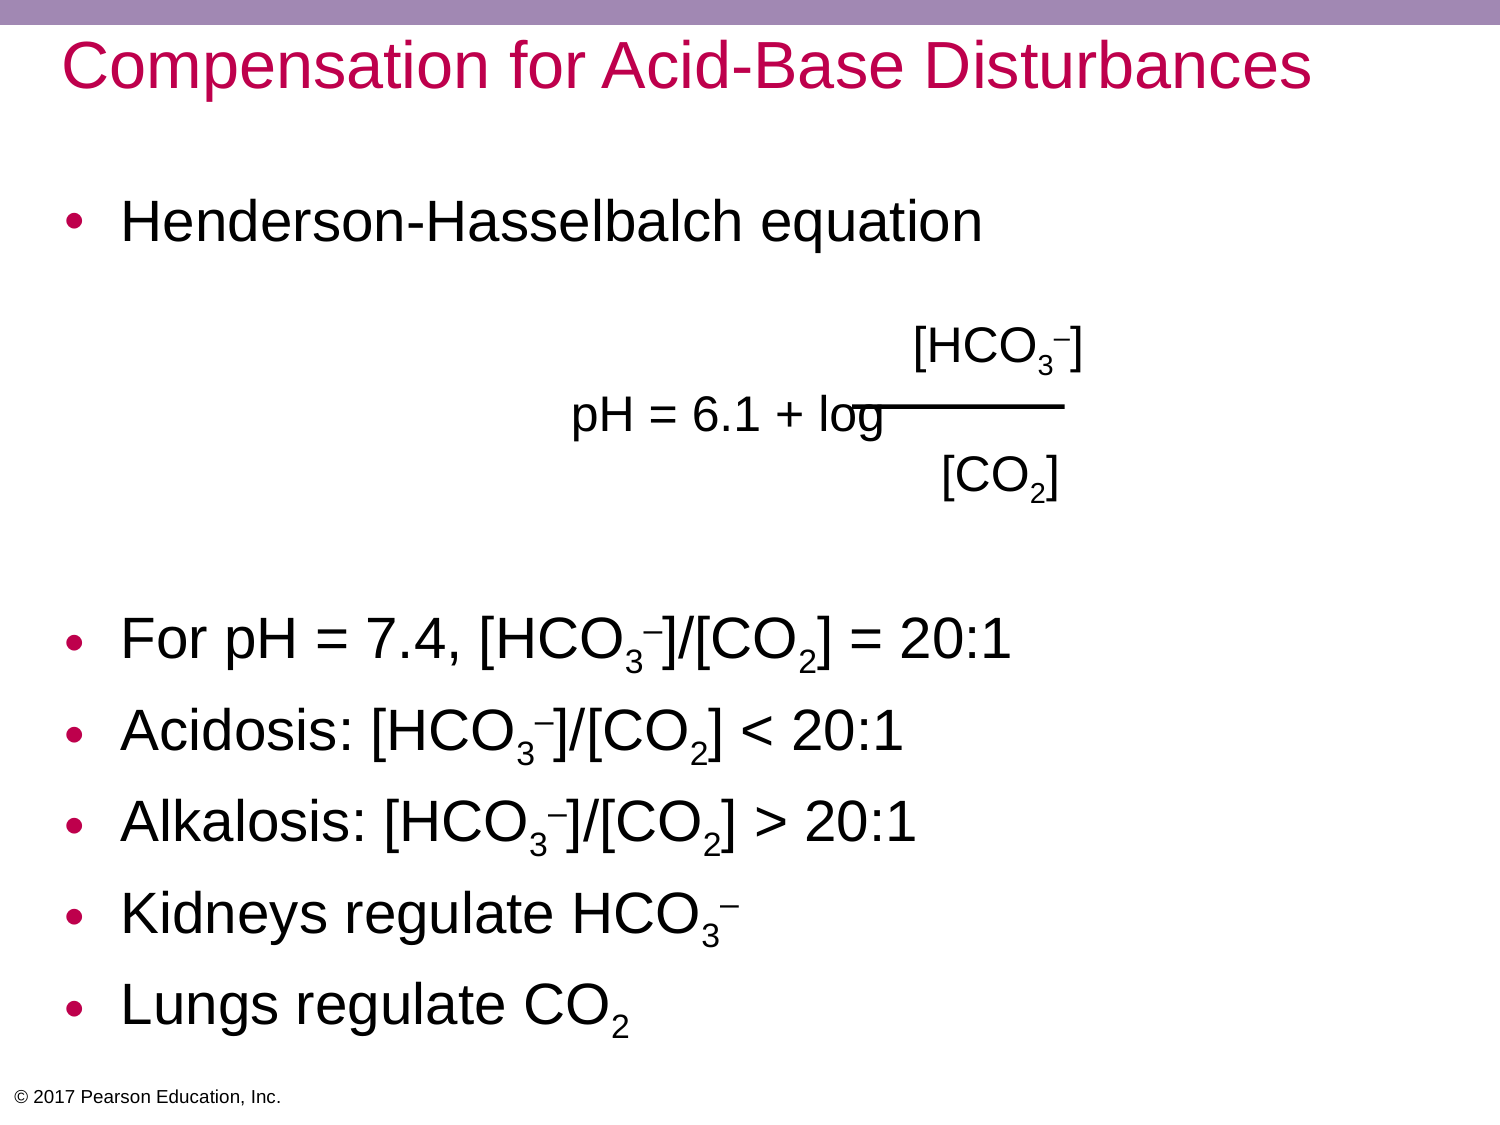

# Compensation for Acid-Base Disturbances
Henderson-Hasselbalch equation

						   [HCO3–]
				pH = 6.1 + log
						     [CO2]
For pH = 7.4, [HCO3–]/[CO2] = 20:1
Acidosis: [HCO3–]/[CO2] < 20:1
Alkalosis: [HCO3–]/[CO2] > 20:1
Kidneys regulate HCO3–
Lungs regulate CO2